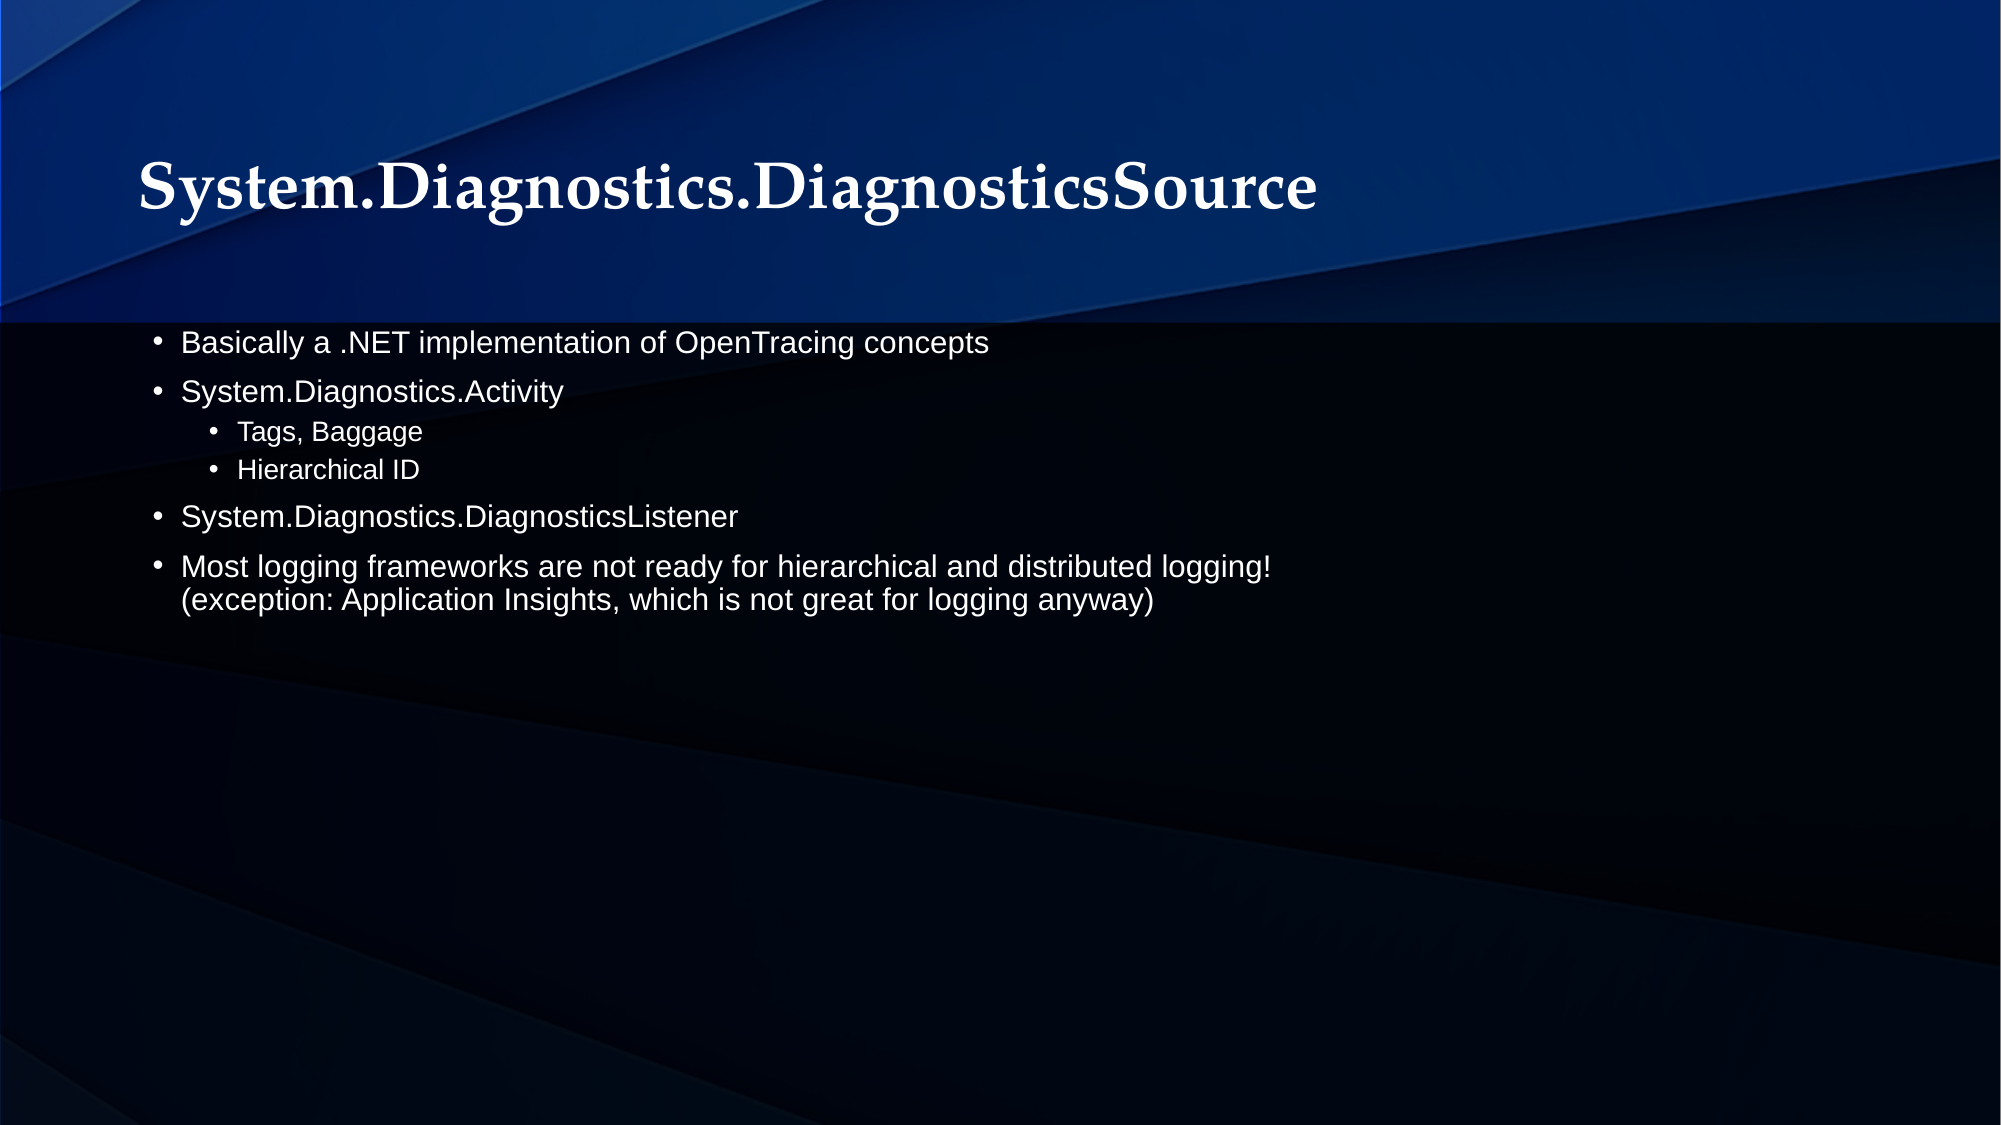

# System.Diagnostics.DiagnosticsSource
Basically a .NET implementation of OpenTracing concepts
System.Diagnostics.Activity
Tags, Baggage
Hierarchical ID
System.Diagnostics.DiagnosticsListener
Most logging frameworks are not ready for hierarchical and distributed logging!
(exception: Application Insights, which is not great for logging anyway)